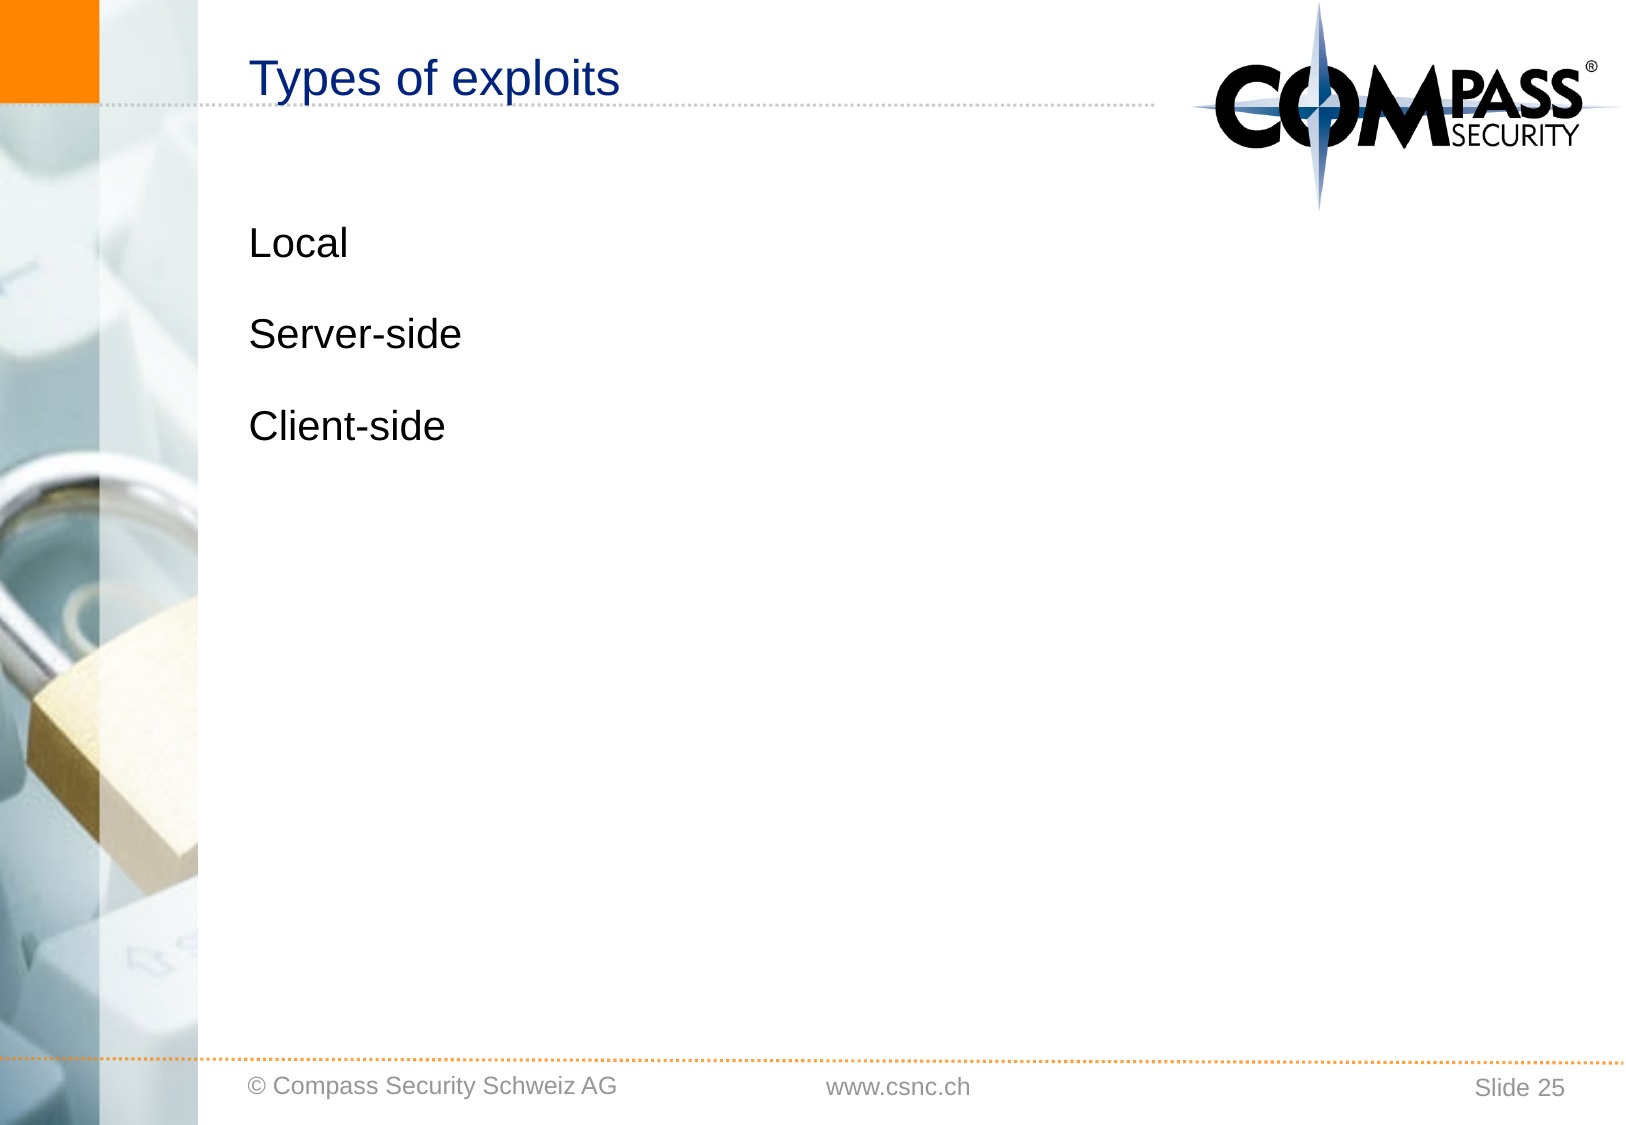

# Types of exploits
Local
Server-side
Client-side